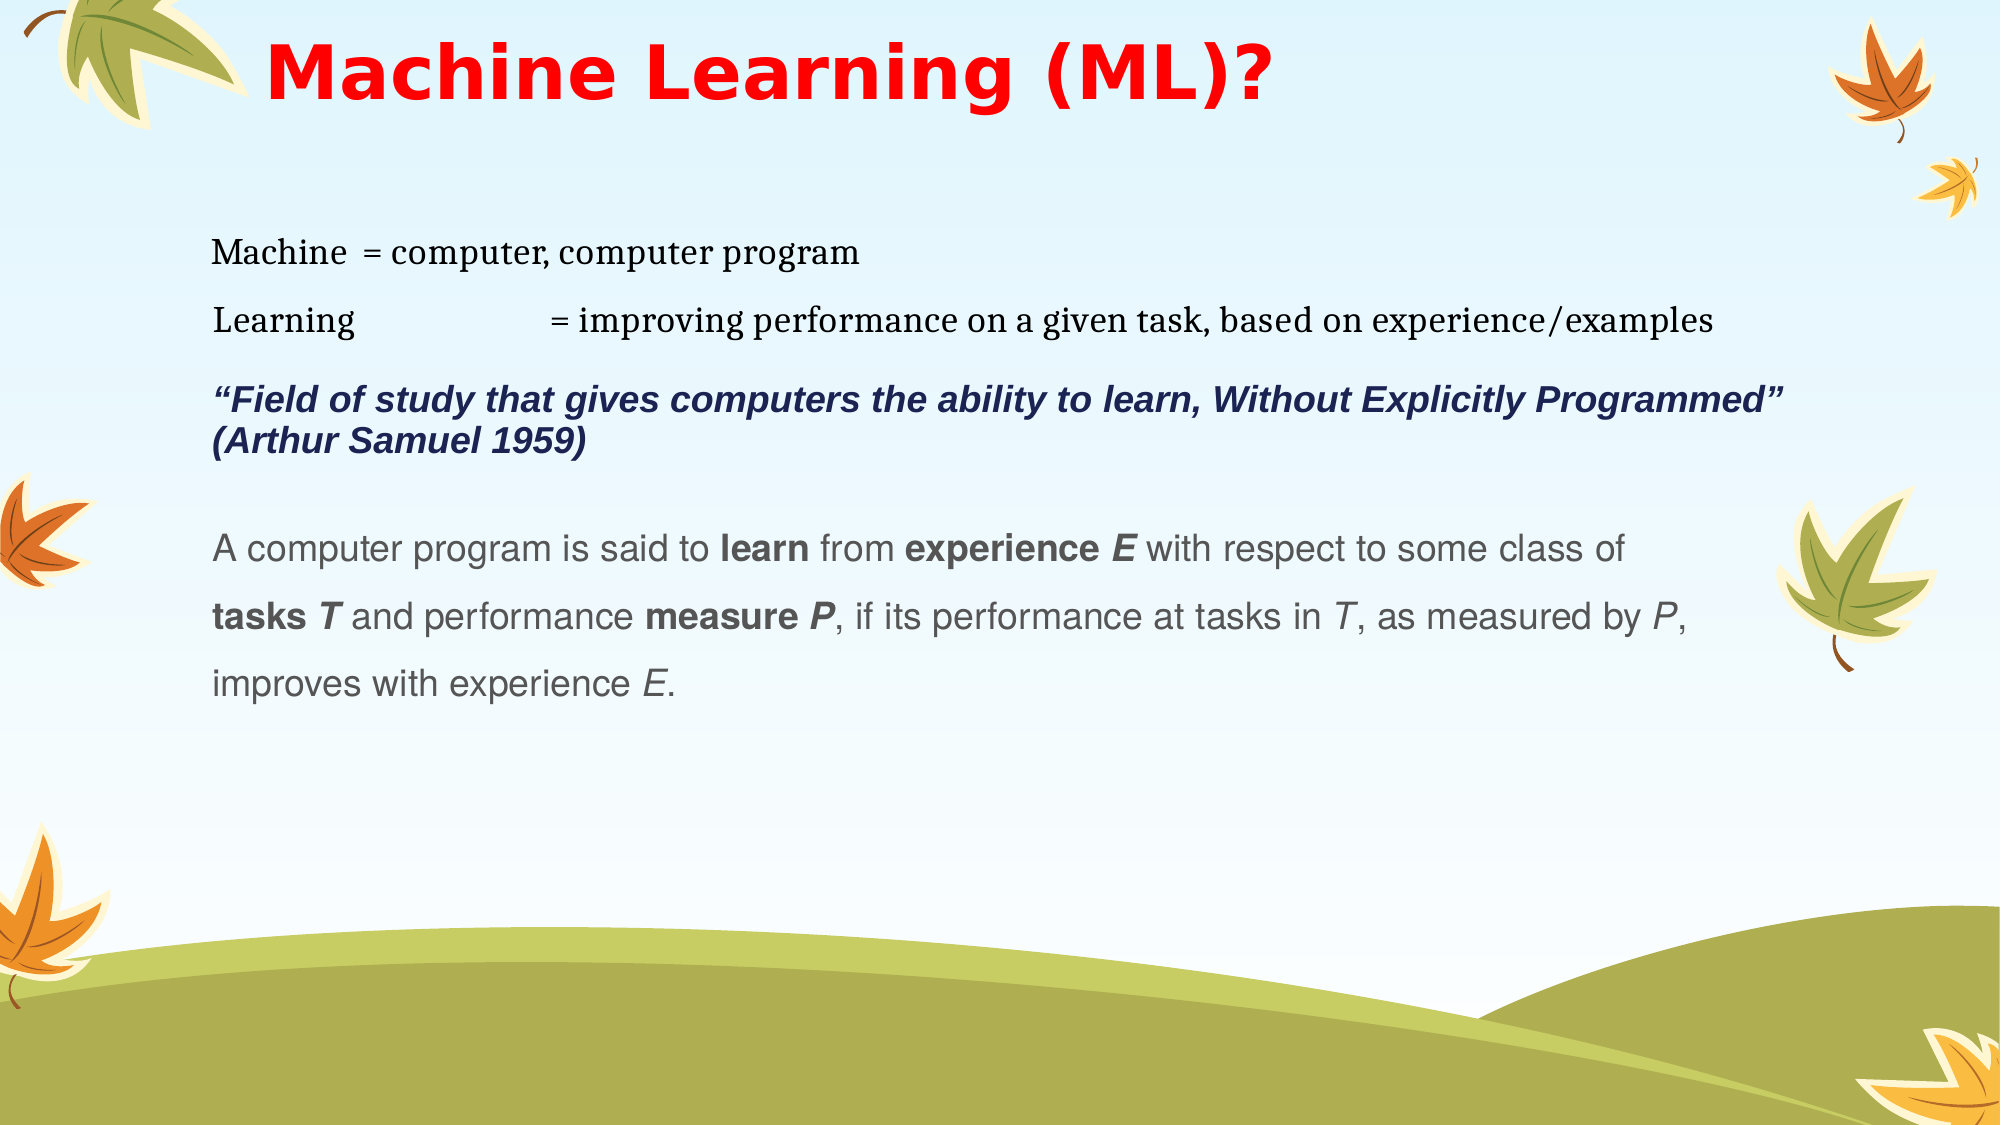

# Machine Learning (ML)?
Machine	= computer, computer program
Learning	= improving performance on a given task, based on experience/examples

“Field of study that gives computers the ability to learn, Without Explicitly Programmed”
(Arthur Samuel 1959)

A computer program is said to learn from experience E with respect to some class of
tasks T and performance measure P, if its performance at tasks in T, as measured by P,
improves with experience E.